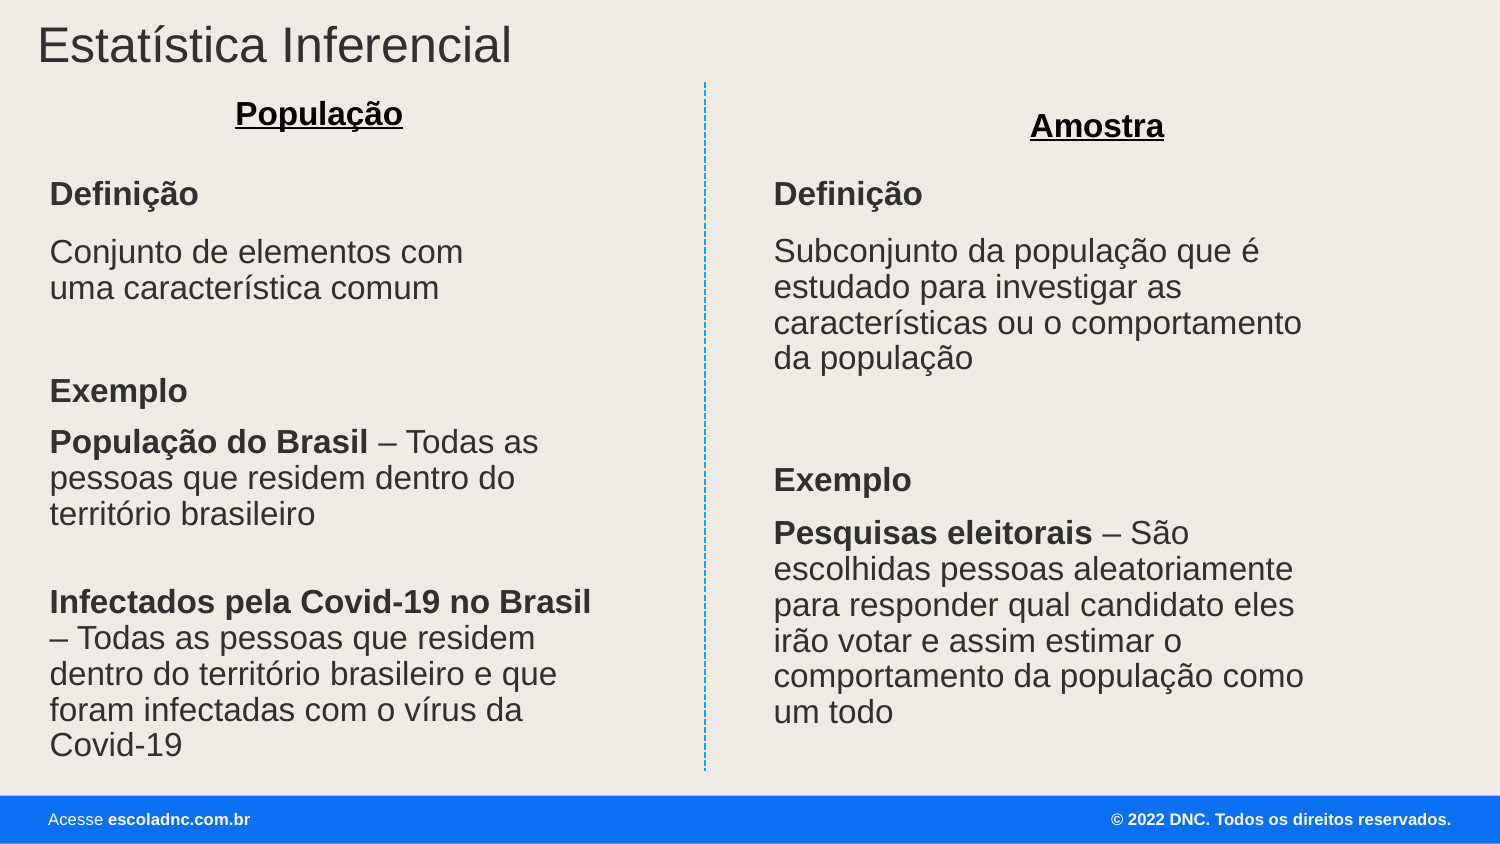

Estatística Inferencial
População
Amostra
Definição
Definição
Conjunto de elementos com uma característica comum
Subconjunto da população que é estudado para investigar as características ou o comportamento da população
Exemplo
População do Brasil – Todas as pessoas que residem dentro do território brasileiro
Exemplo
Pesquisas eleitorais – São escolhidas pessoas aleatoriamente para responder qual candidato eles irão votar e assim estimar o comportamento da população como um todo
Infectados pela Covid-19 no Brasil  – Todas as pessoas que residem dentro do território brasileiro e que foram infectadas com o vírus da Covid-19